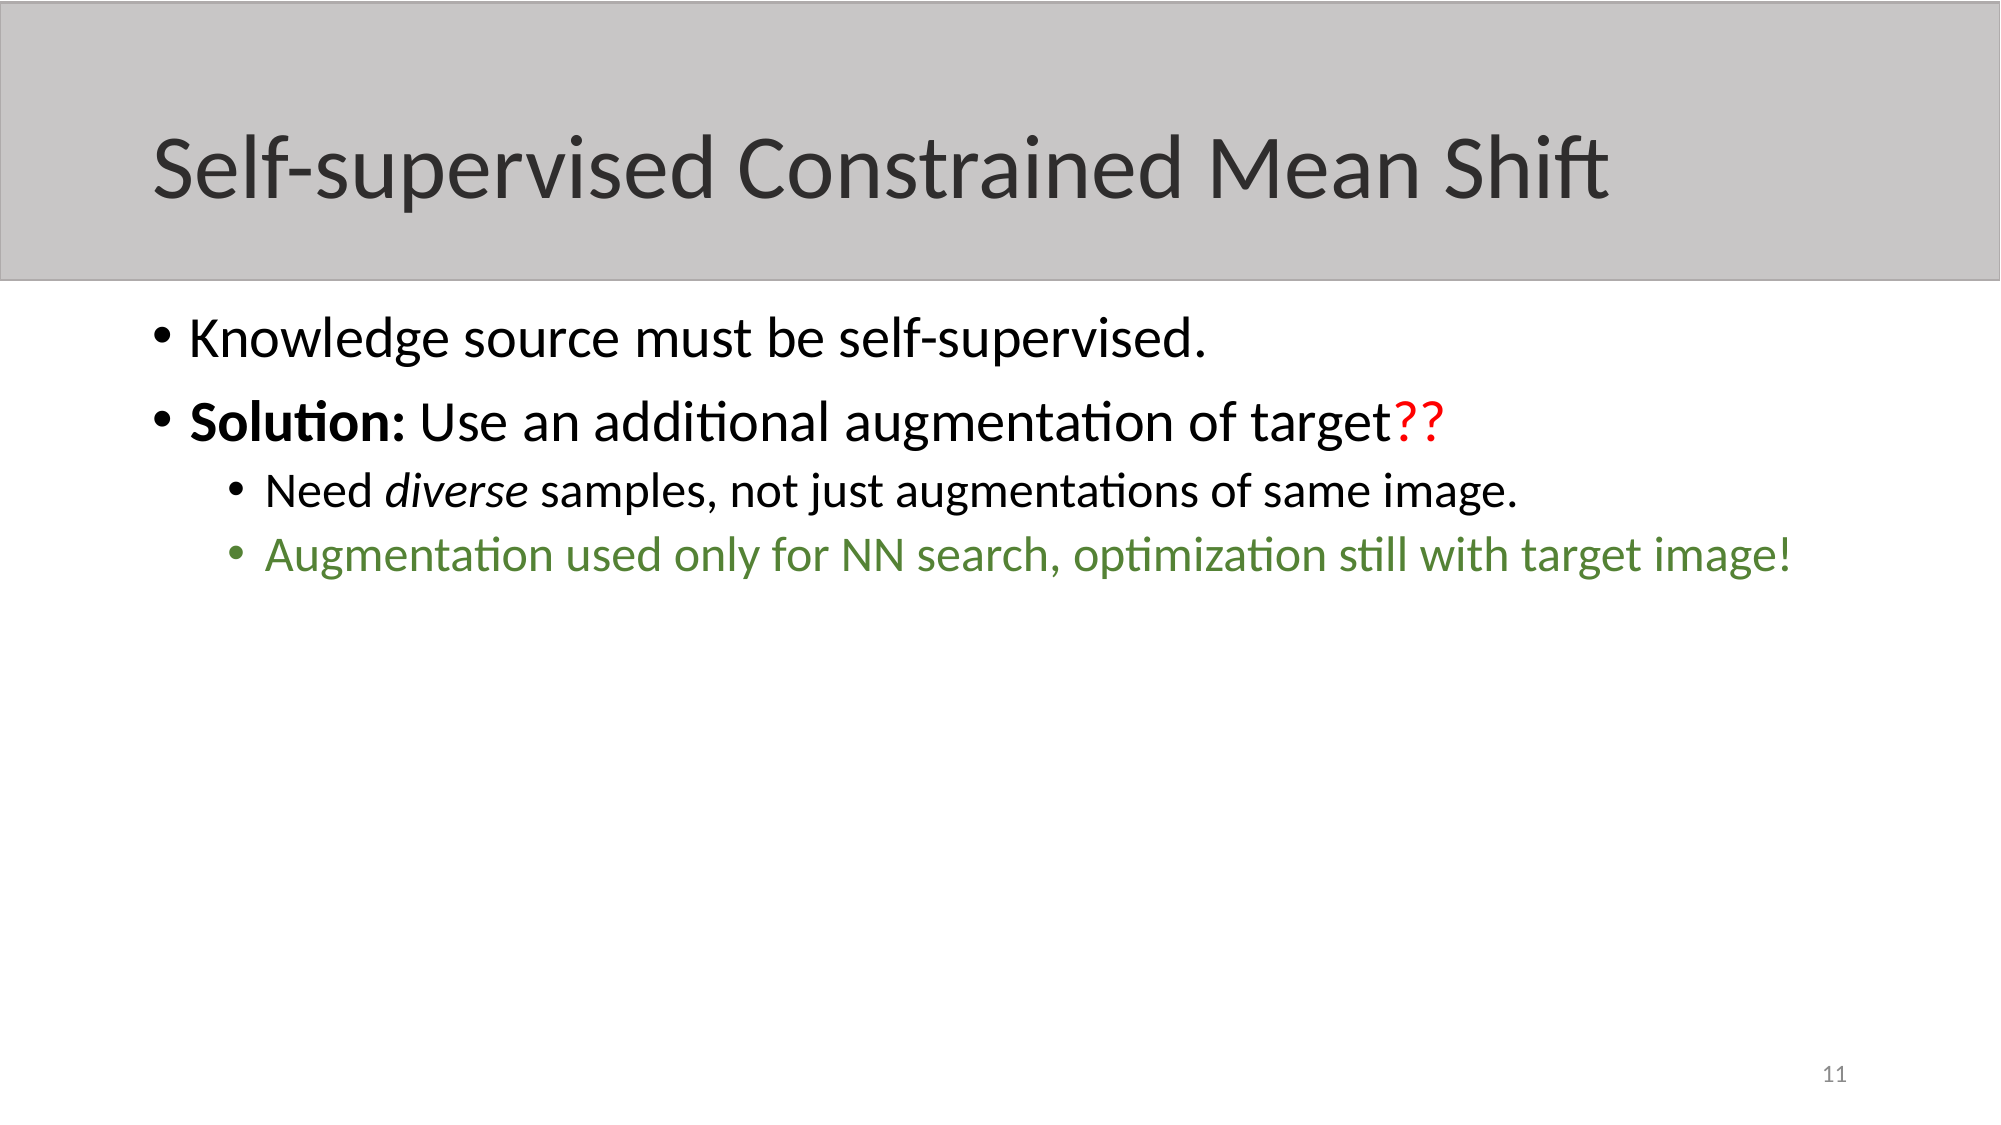

# Self-supervised Constrained Mean Shift
Knowledge source must be self-supervised.
Solution: Use an additional augmentation of target??
Need diverse samples, not just augmentations of same image.
Augmentation used only for NN search, optimization still with target image!
11